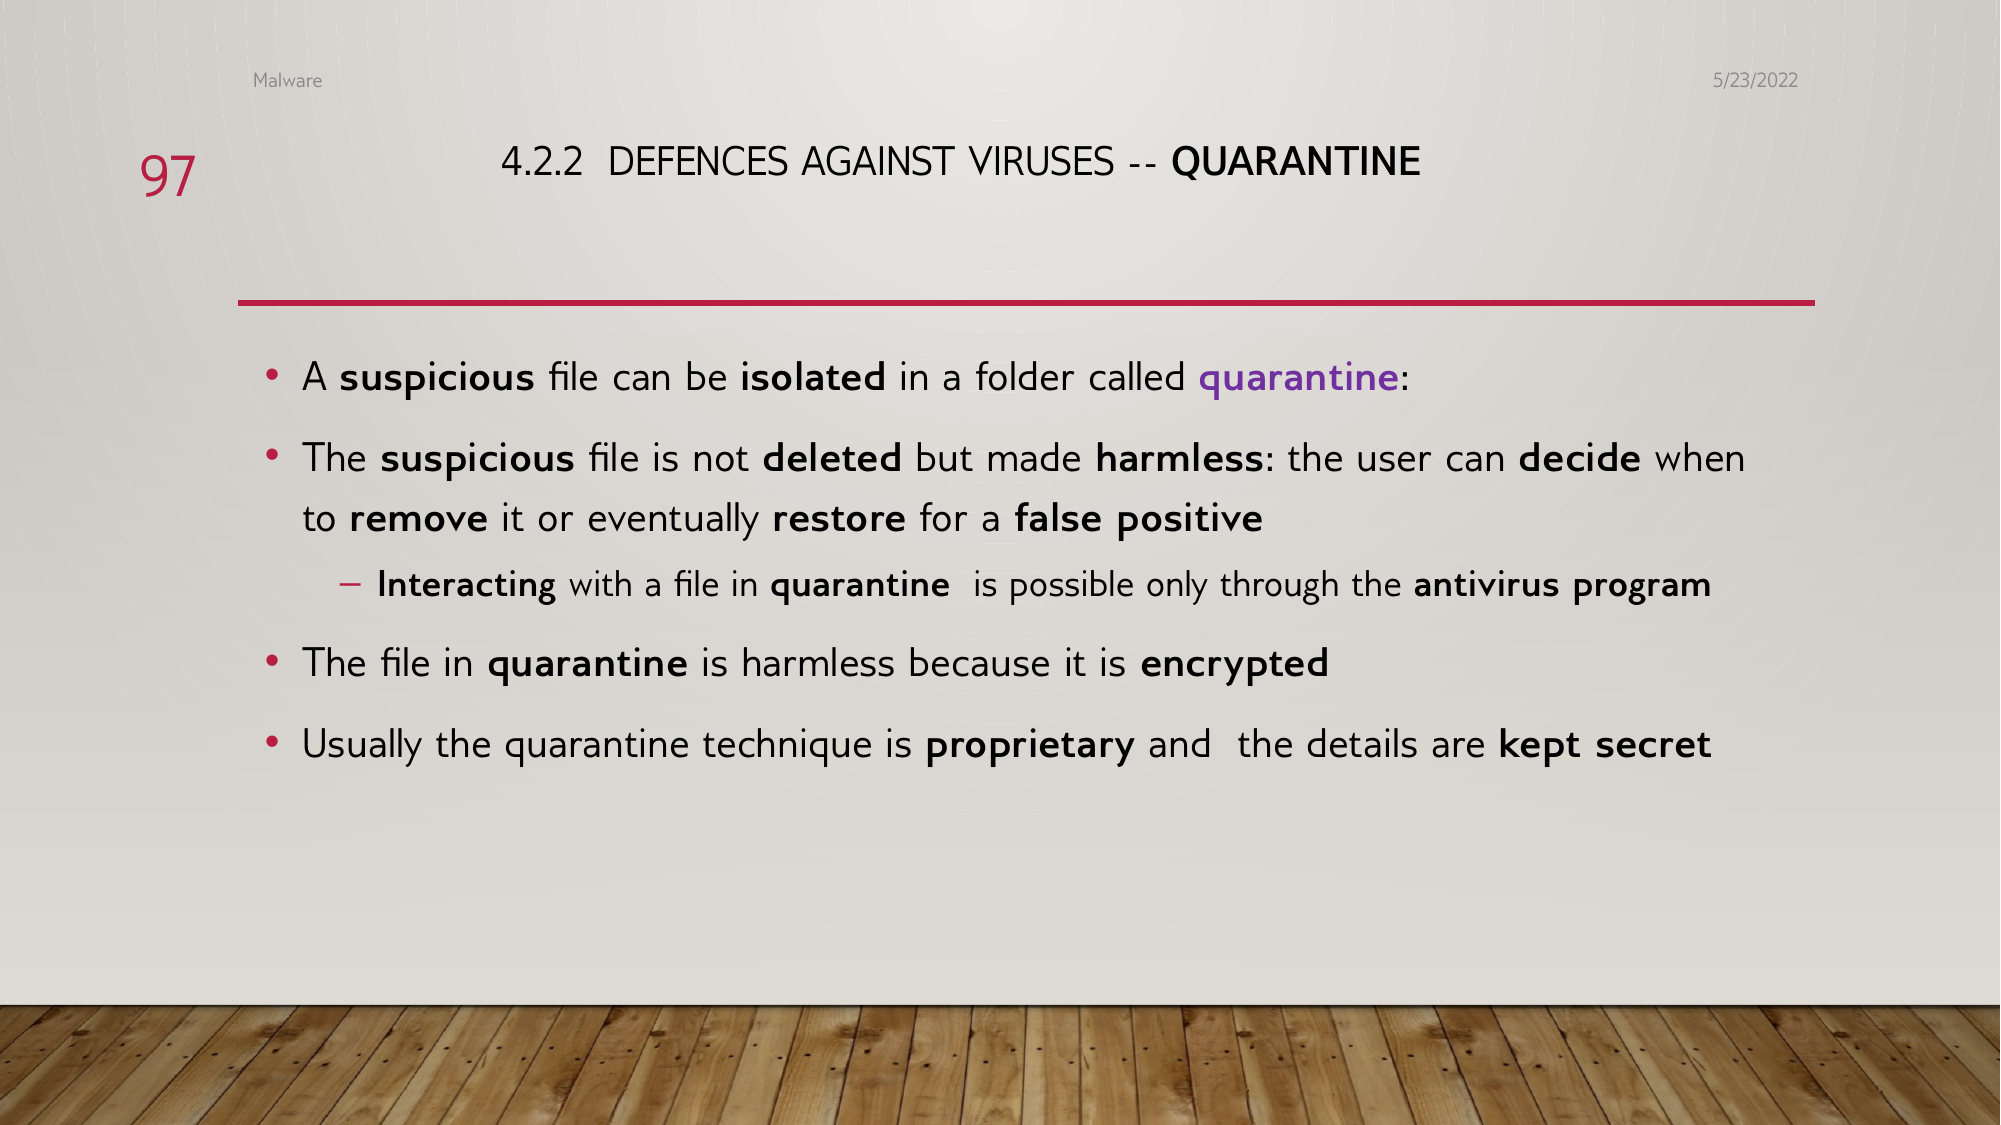

Malware
5/23/2022
97
# 4.2.2  Defences against viruses -- Quarantine
A suspicious file can be isolated in a folder called quarantine:
The suspicious file is not deleted but made harmless: the user can decide when to remove it or eventually restore for a false positive
Interacting with a file in quarantine  is possible only through the antivirus program
The file in quarantine is harmless because it is encrypted
Usually the quarantine technique is proprietary and  the details are kept secret